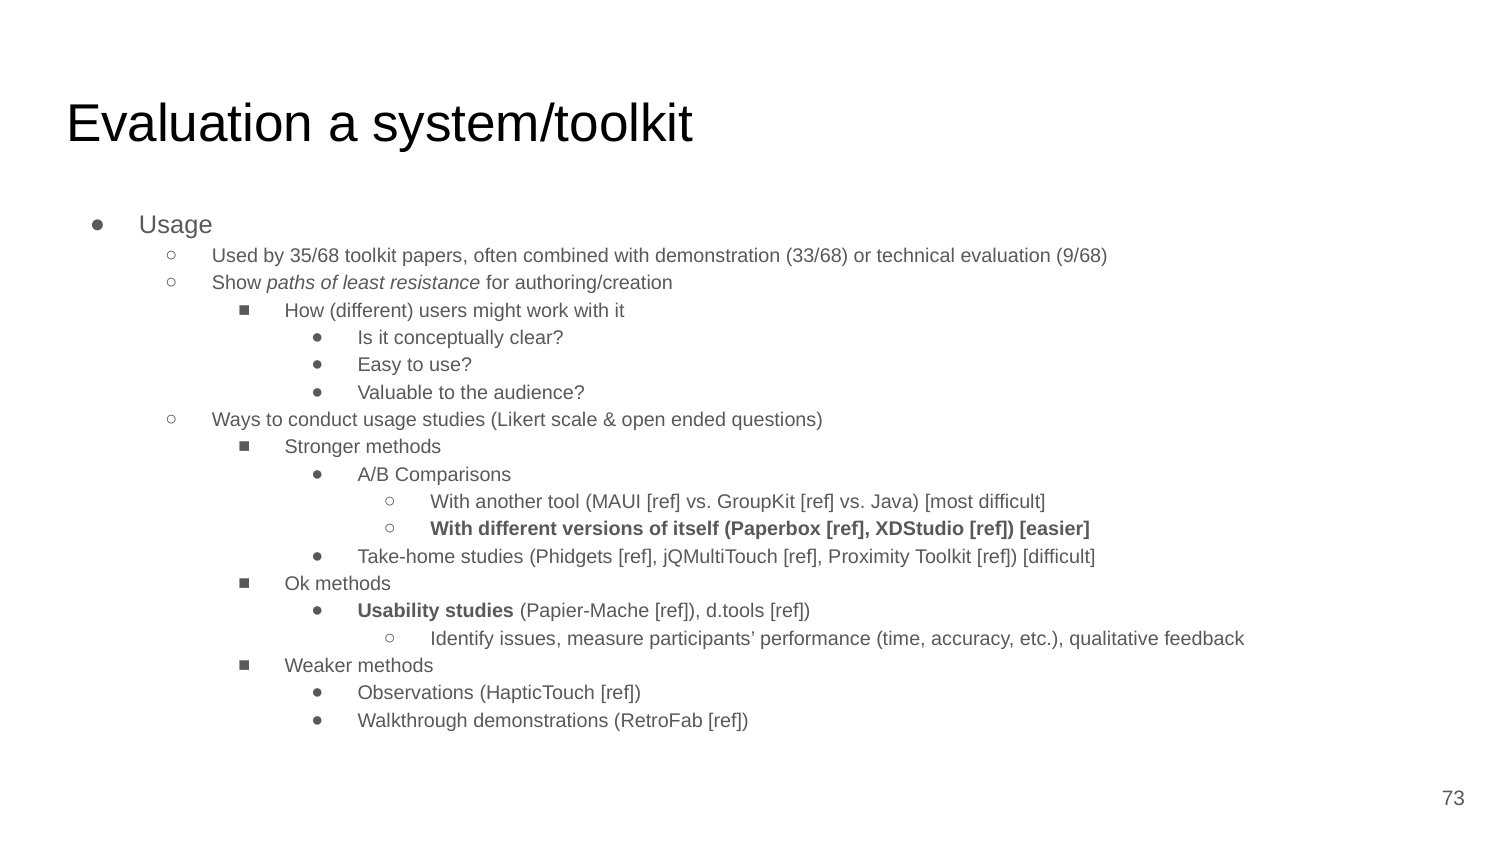

# Evaluation a system/toolkit
Usage
Used by 35/68 toolkit papers, often combined with demonstration (33/68) or technical evaluation (9/68)
Show paths of least resistance for authoring/creation
How (different) users might work with it
Is it conceptually clear?
Easy to use?
Valuable to the audience?
Ways to conduct usage studies (Likert scale & open ended questions)
Stronger methods
A/B Comparisons
With another tool (MAUI [ref] vs. GroupKit [ref] vs. Java) [most difficult]
With different versions of itself (Paperbox [ref], XDStudio [ref]) [easier]
Take-home studies (Phidgets [ref], jQMultiTouch [ref], Proximity Toolkit [ref]) [difficult]
Ok methods
Usability studies (Papier-Mache [ref]), d.tools [ref])
Identify issues, measure participants’ performance (time, accuracy, etc.), qualitative feedback
Weaker methods
Observations (HapticTouch [ref])
Walkthrough demonstrations (RetroFab [ref])

73